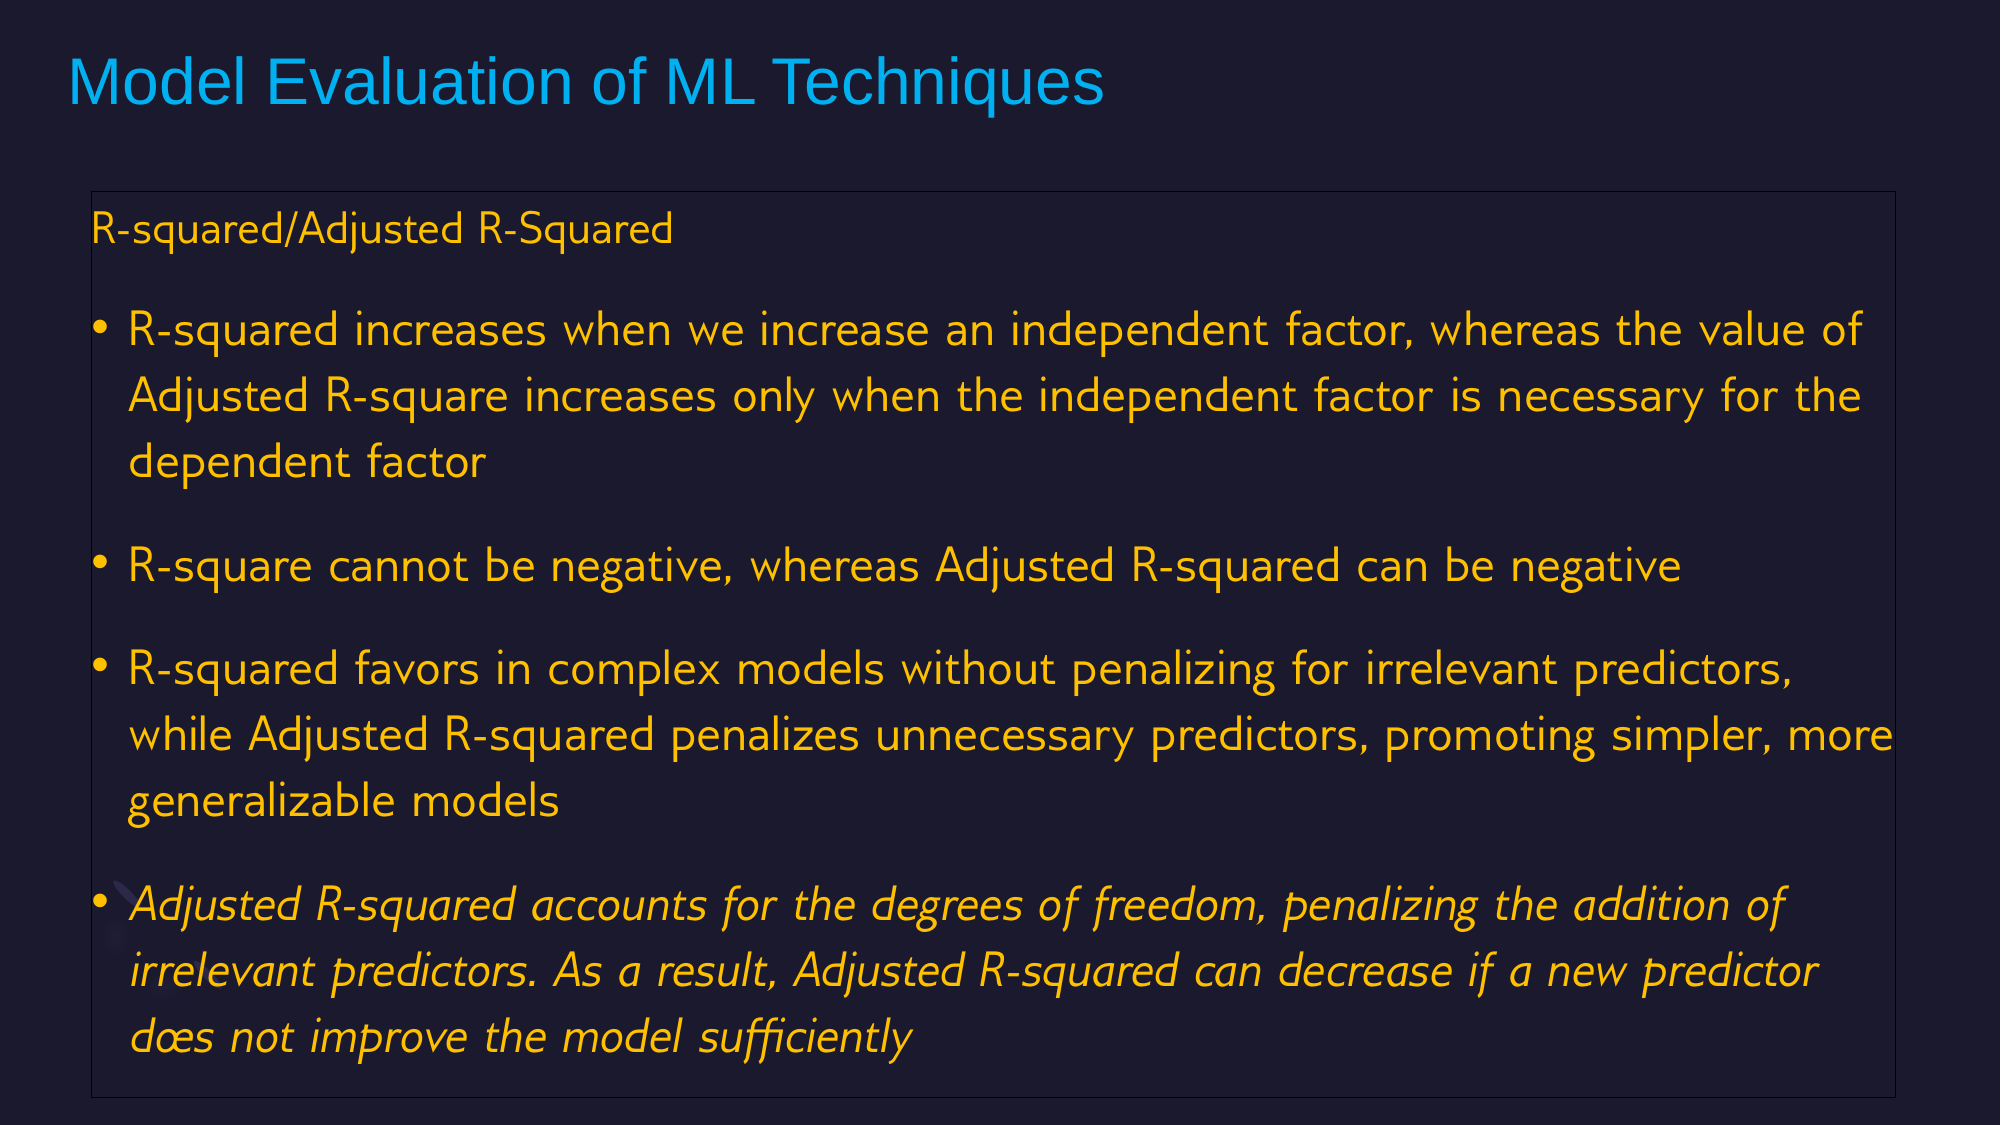

# Model Evaluation of ML Techniques
R-squared/Adjusted R-Squared
R-squared increases when we increase an independent factor, whereas the value of Adjusted R-square increases only when the independent factor is necessary for the dependent factor
R-square cannot be negative, whereas Adjusted R-squared can be negative
R-squared favors in complex models without penalizing for irrelevant predictors, while Adjusted R-squared penalizes unnecessary predictors, promoting simpler, more generalizable models
Adjusted R-squared accounts for the degrees of freedom, penalizing the addition of irrelevant predictors. As a result, Adjusted R-squared can decrease if a new predictor does not improve the model sufficiently